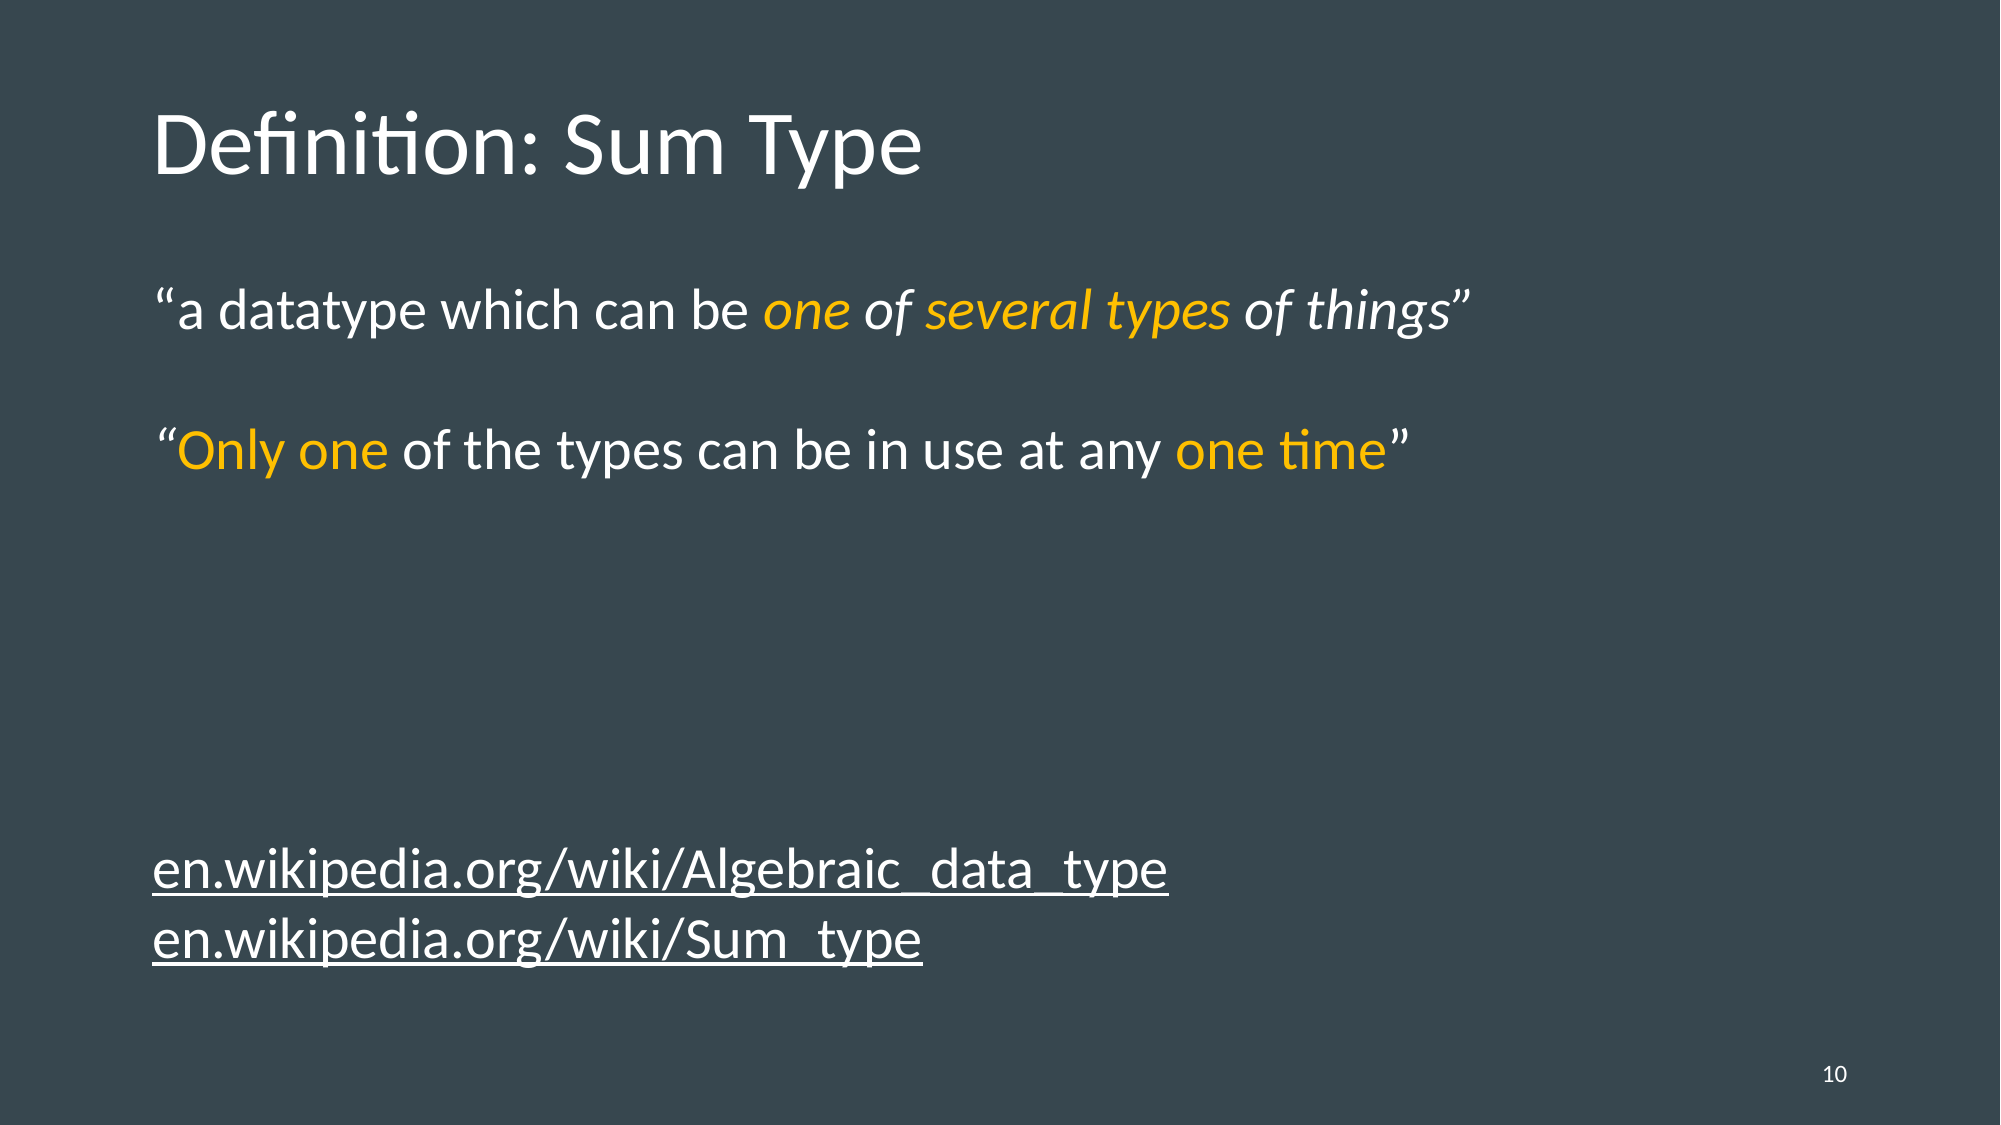

# Definition: Sum Type
“a datatype which can be one of several types of things”

“Only one of the types can be in use at any one time”

en.wikipedia.org/wiki/Algebraic_data_type
en.wikipedia.org/wiki/Sum_type
10